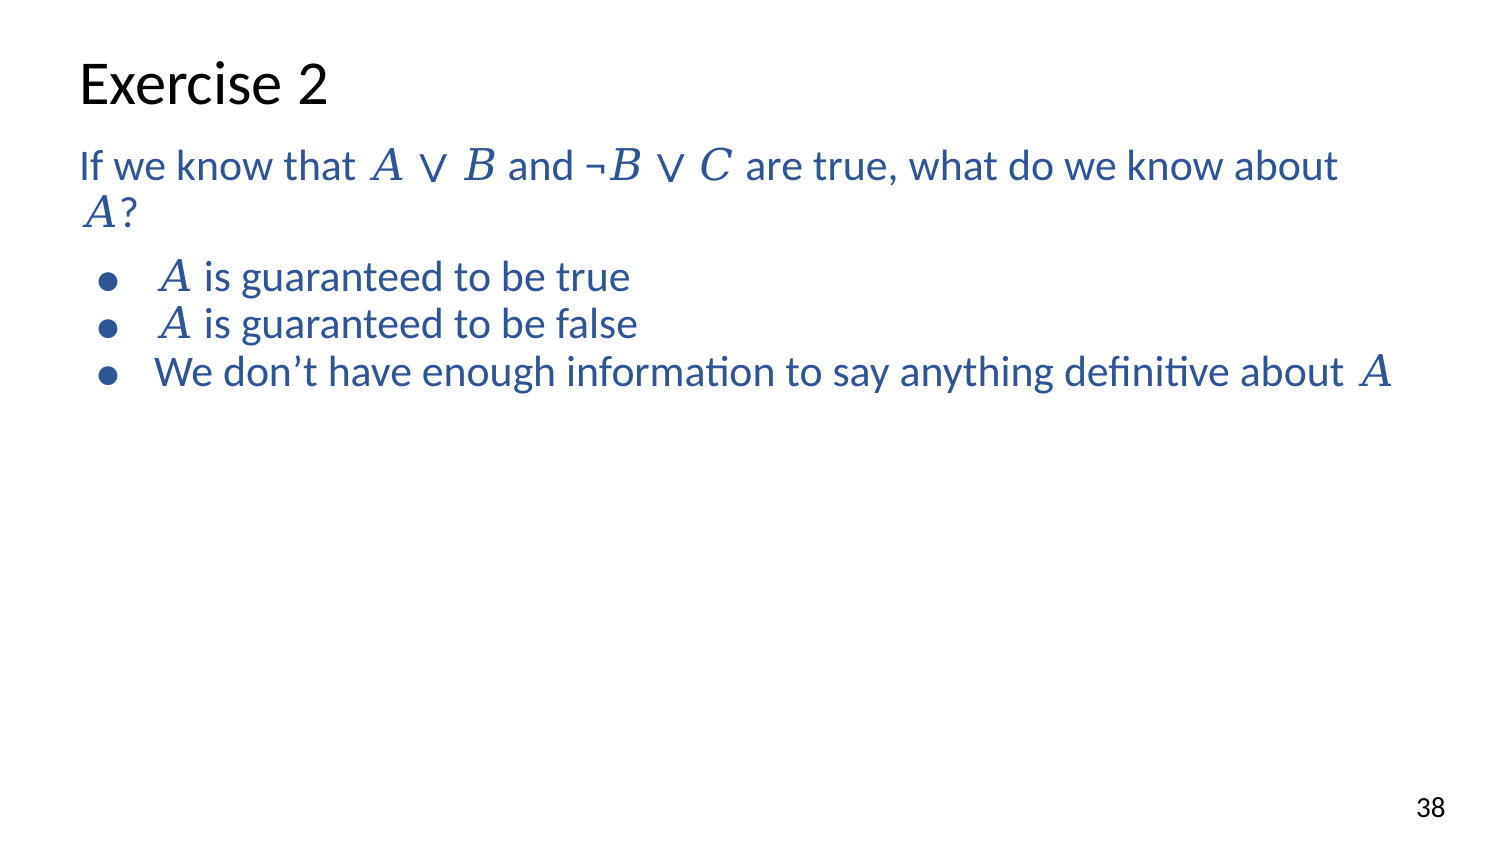

# Exercise 2
If we know that 𝐴 ∨ 𝐵 and ¬𝐵 ∨ 𝐶 are true, what do we know about 𝐴?
𝐴 is guaranteed to be true
𝐴 is guaranteed to be false
We don’t have enough information to say anything definitive about 𝐴

38